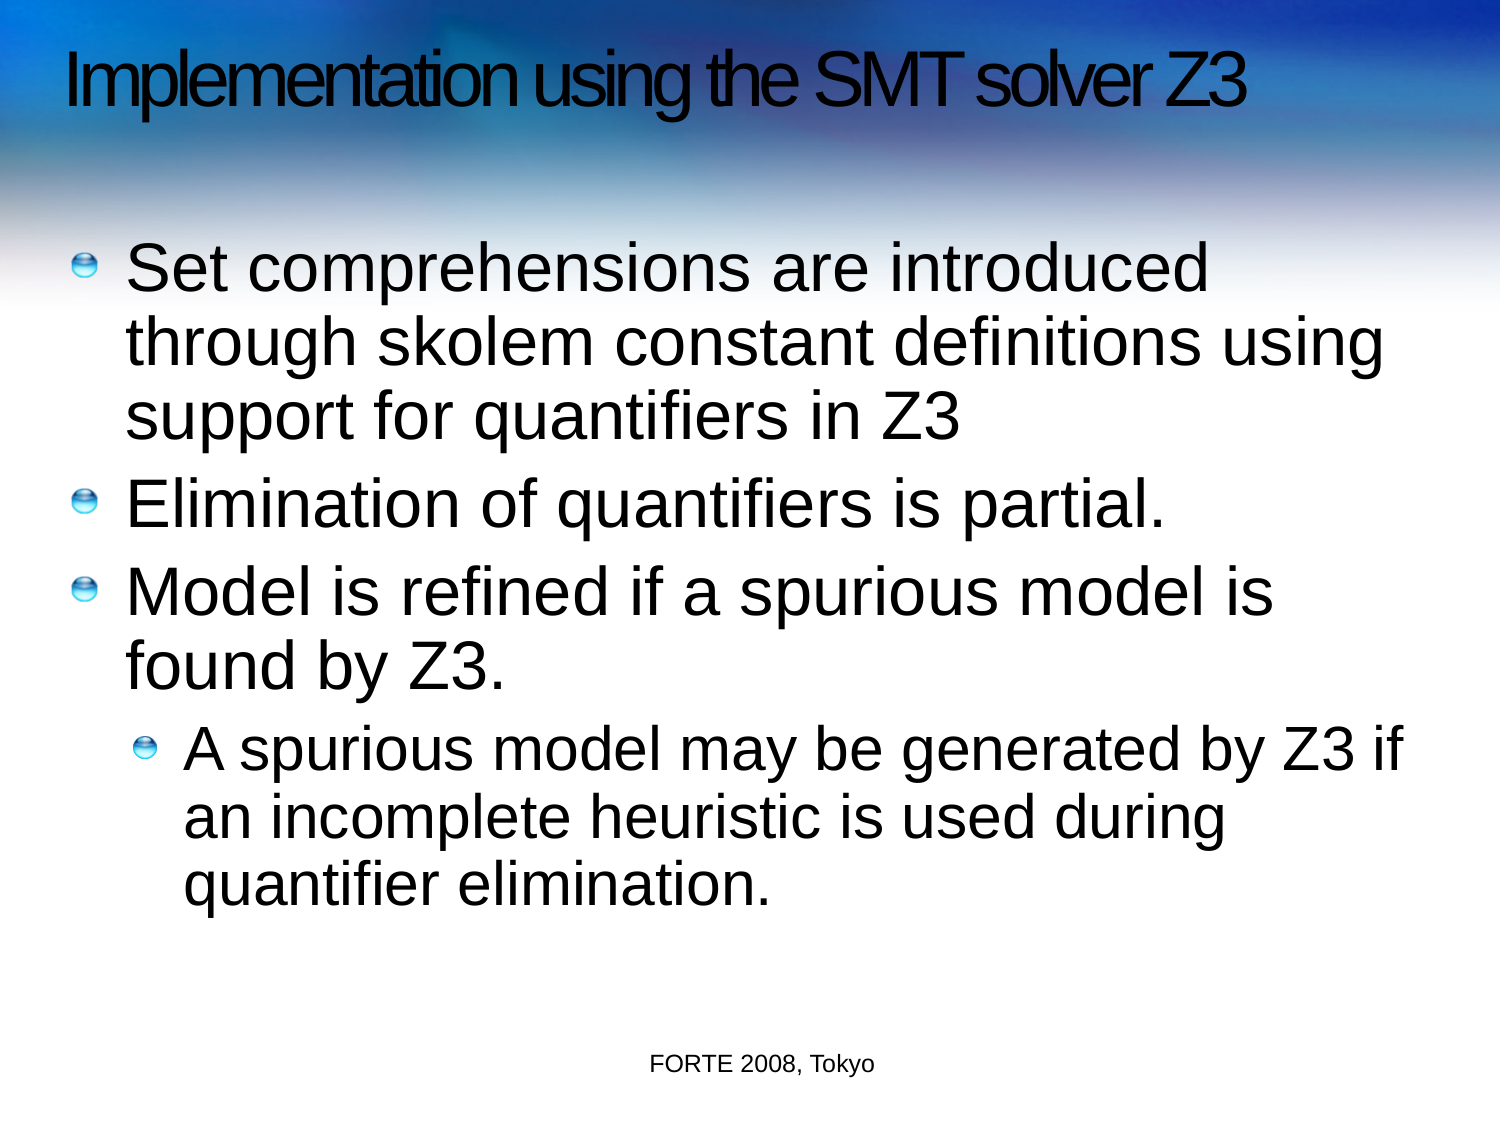

# Implementation using the SMT solver Z3
Set comprehensions are introduced through skolem constant definitions using support for quantifiers in Z3
Elimination of quantifiers is partial.
Model is refined if a spurious model is found by Z3.
A spurious model may be generated by Z3 if an incomplete heuristic is used during quantifier elimination.
115
FORTE 2008, Tokyo